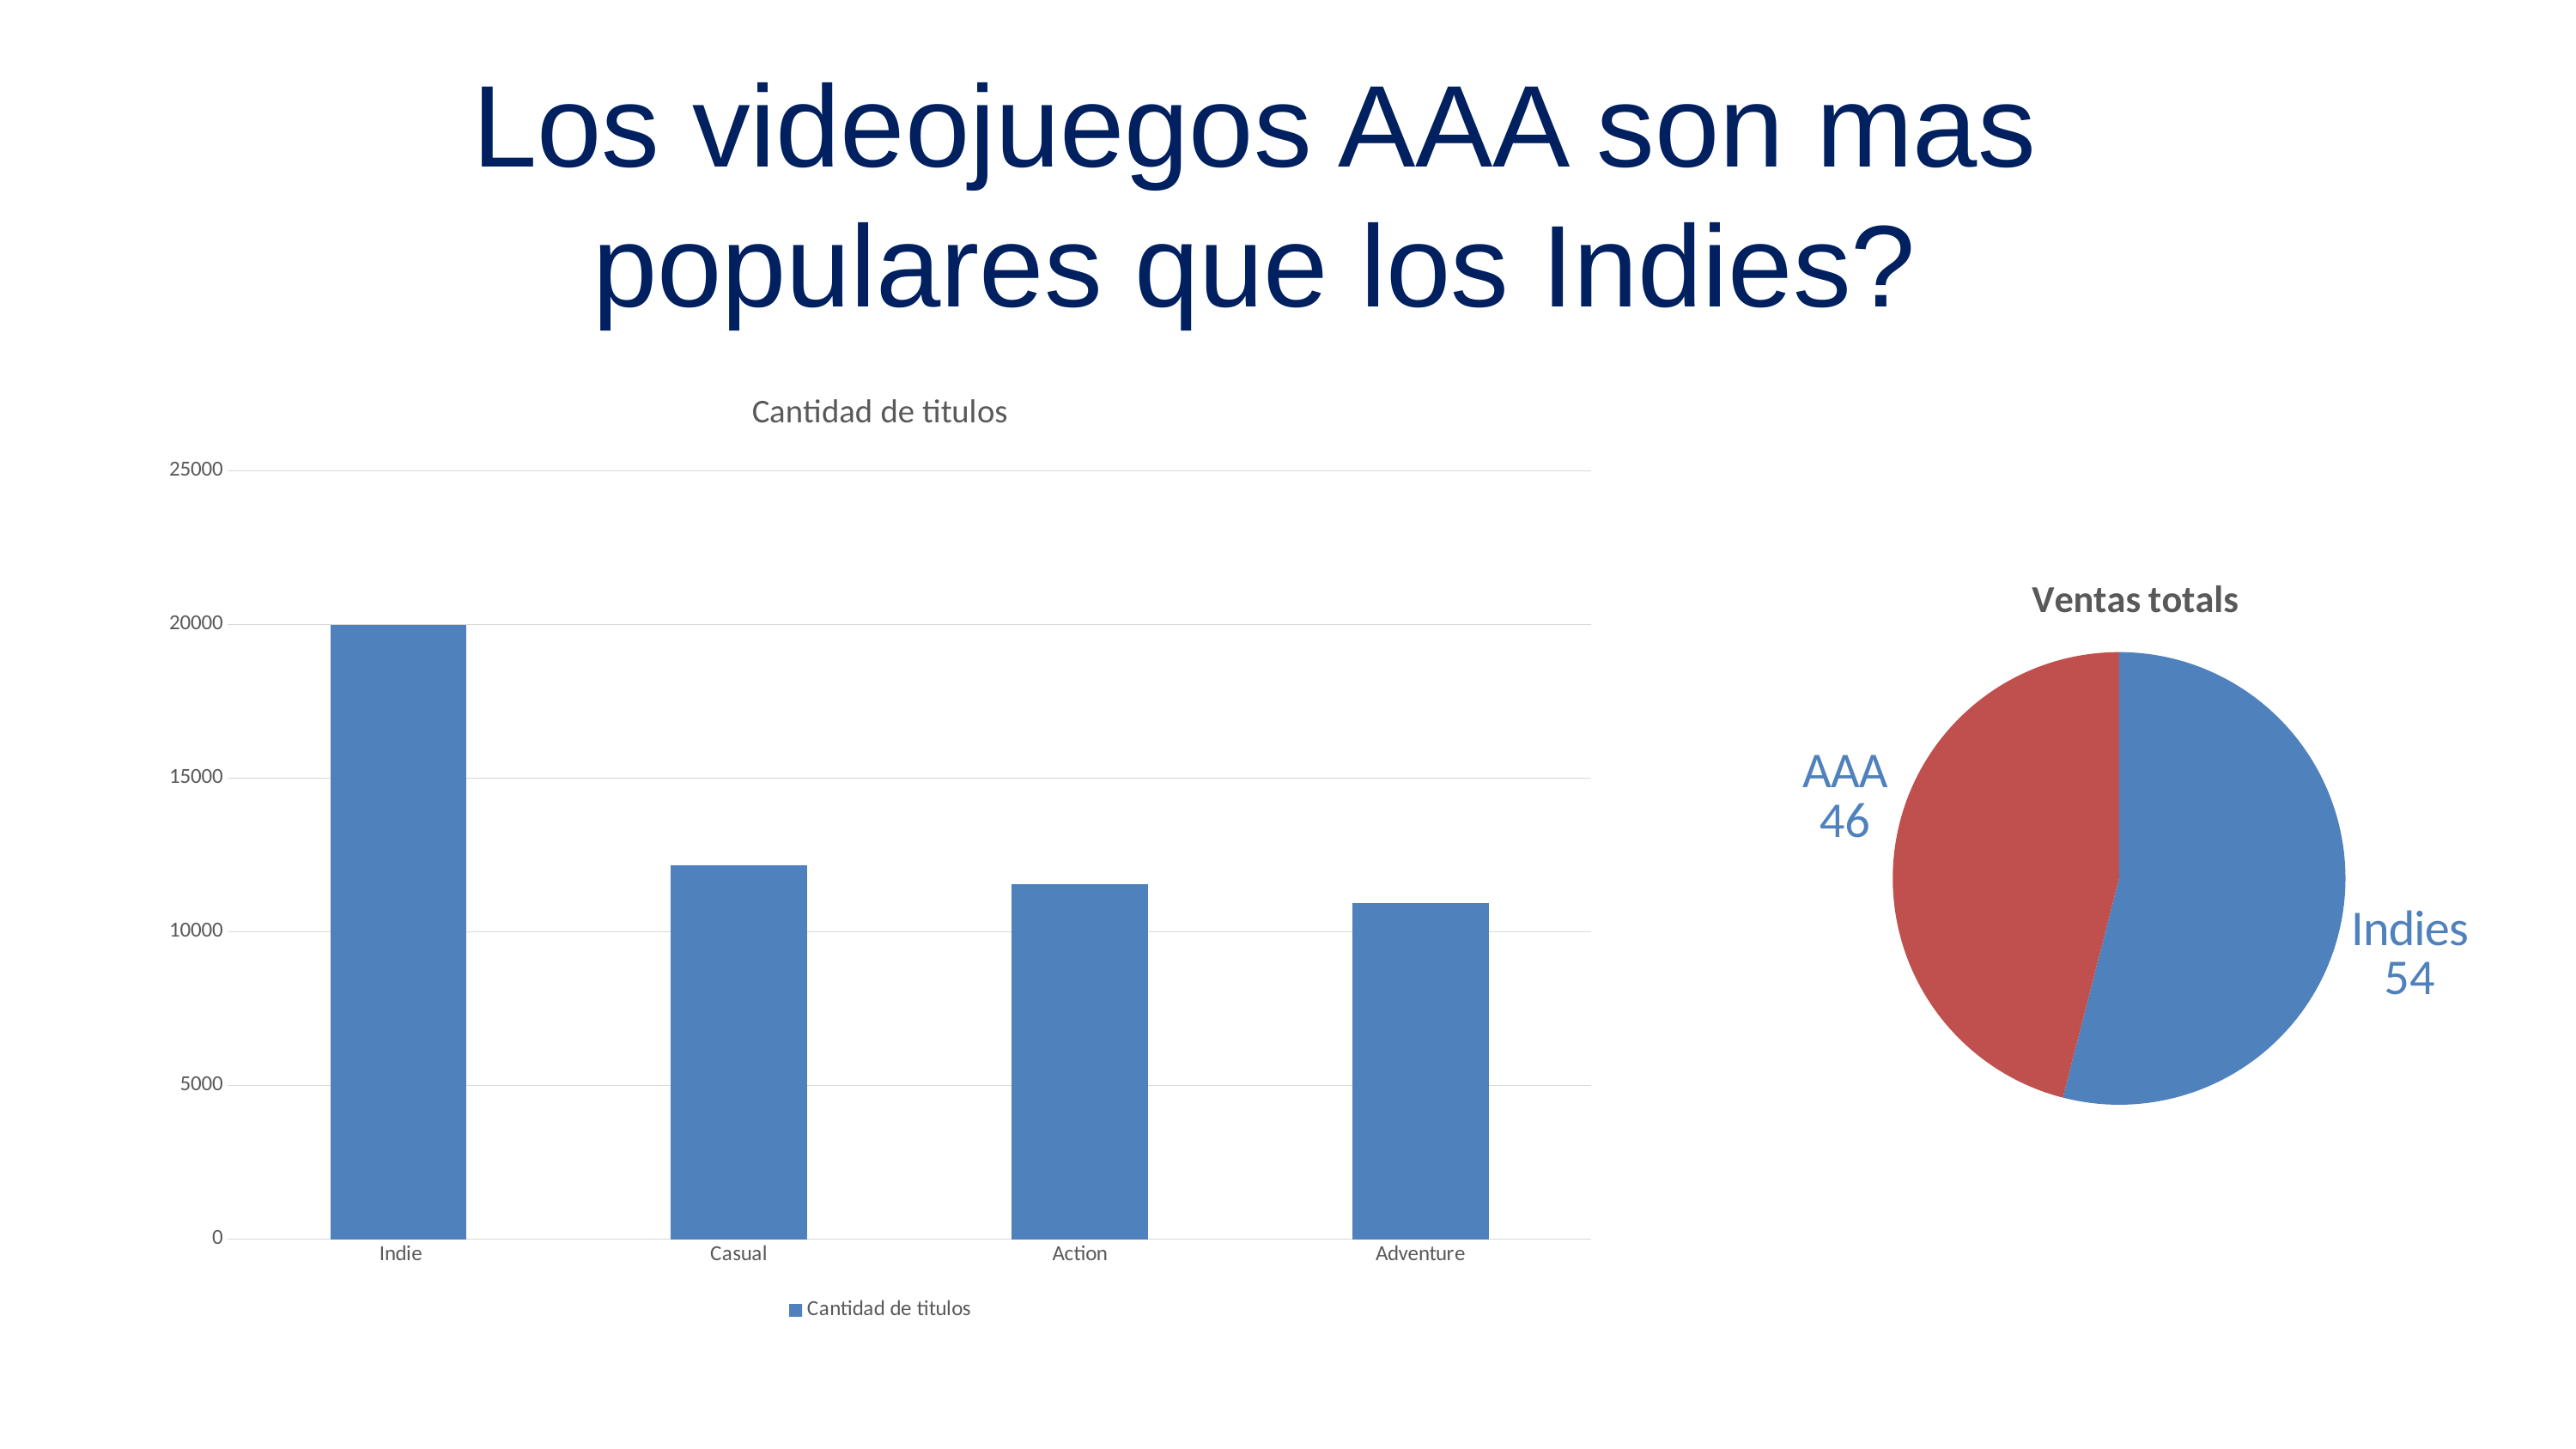

Los videojuegos AAA son mas populares que los Indies?

### Chart:

| Category | Cantidad de titulos |
|---|---|
|  Indie | 20000.0 |
| Casual | 12176.0 |
| Action | 11539.0 |
| Adventure | 10944.0 |

### Chart: Ventas totals

| Category | Sales |
|---|---|
| Indies | 54.0 |
| AAA | 46.0 |